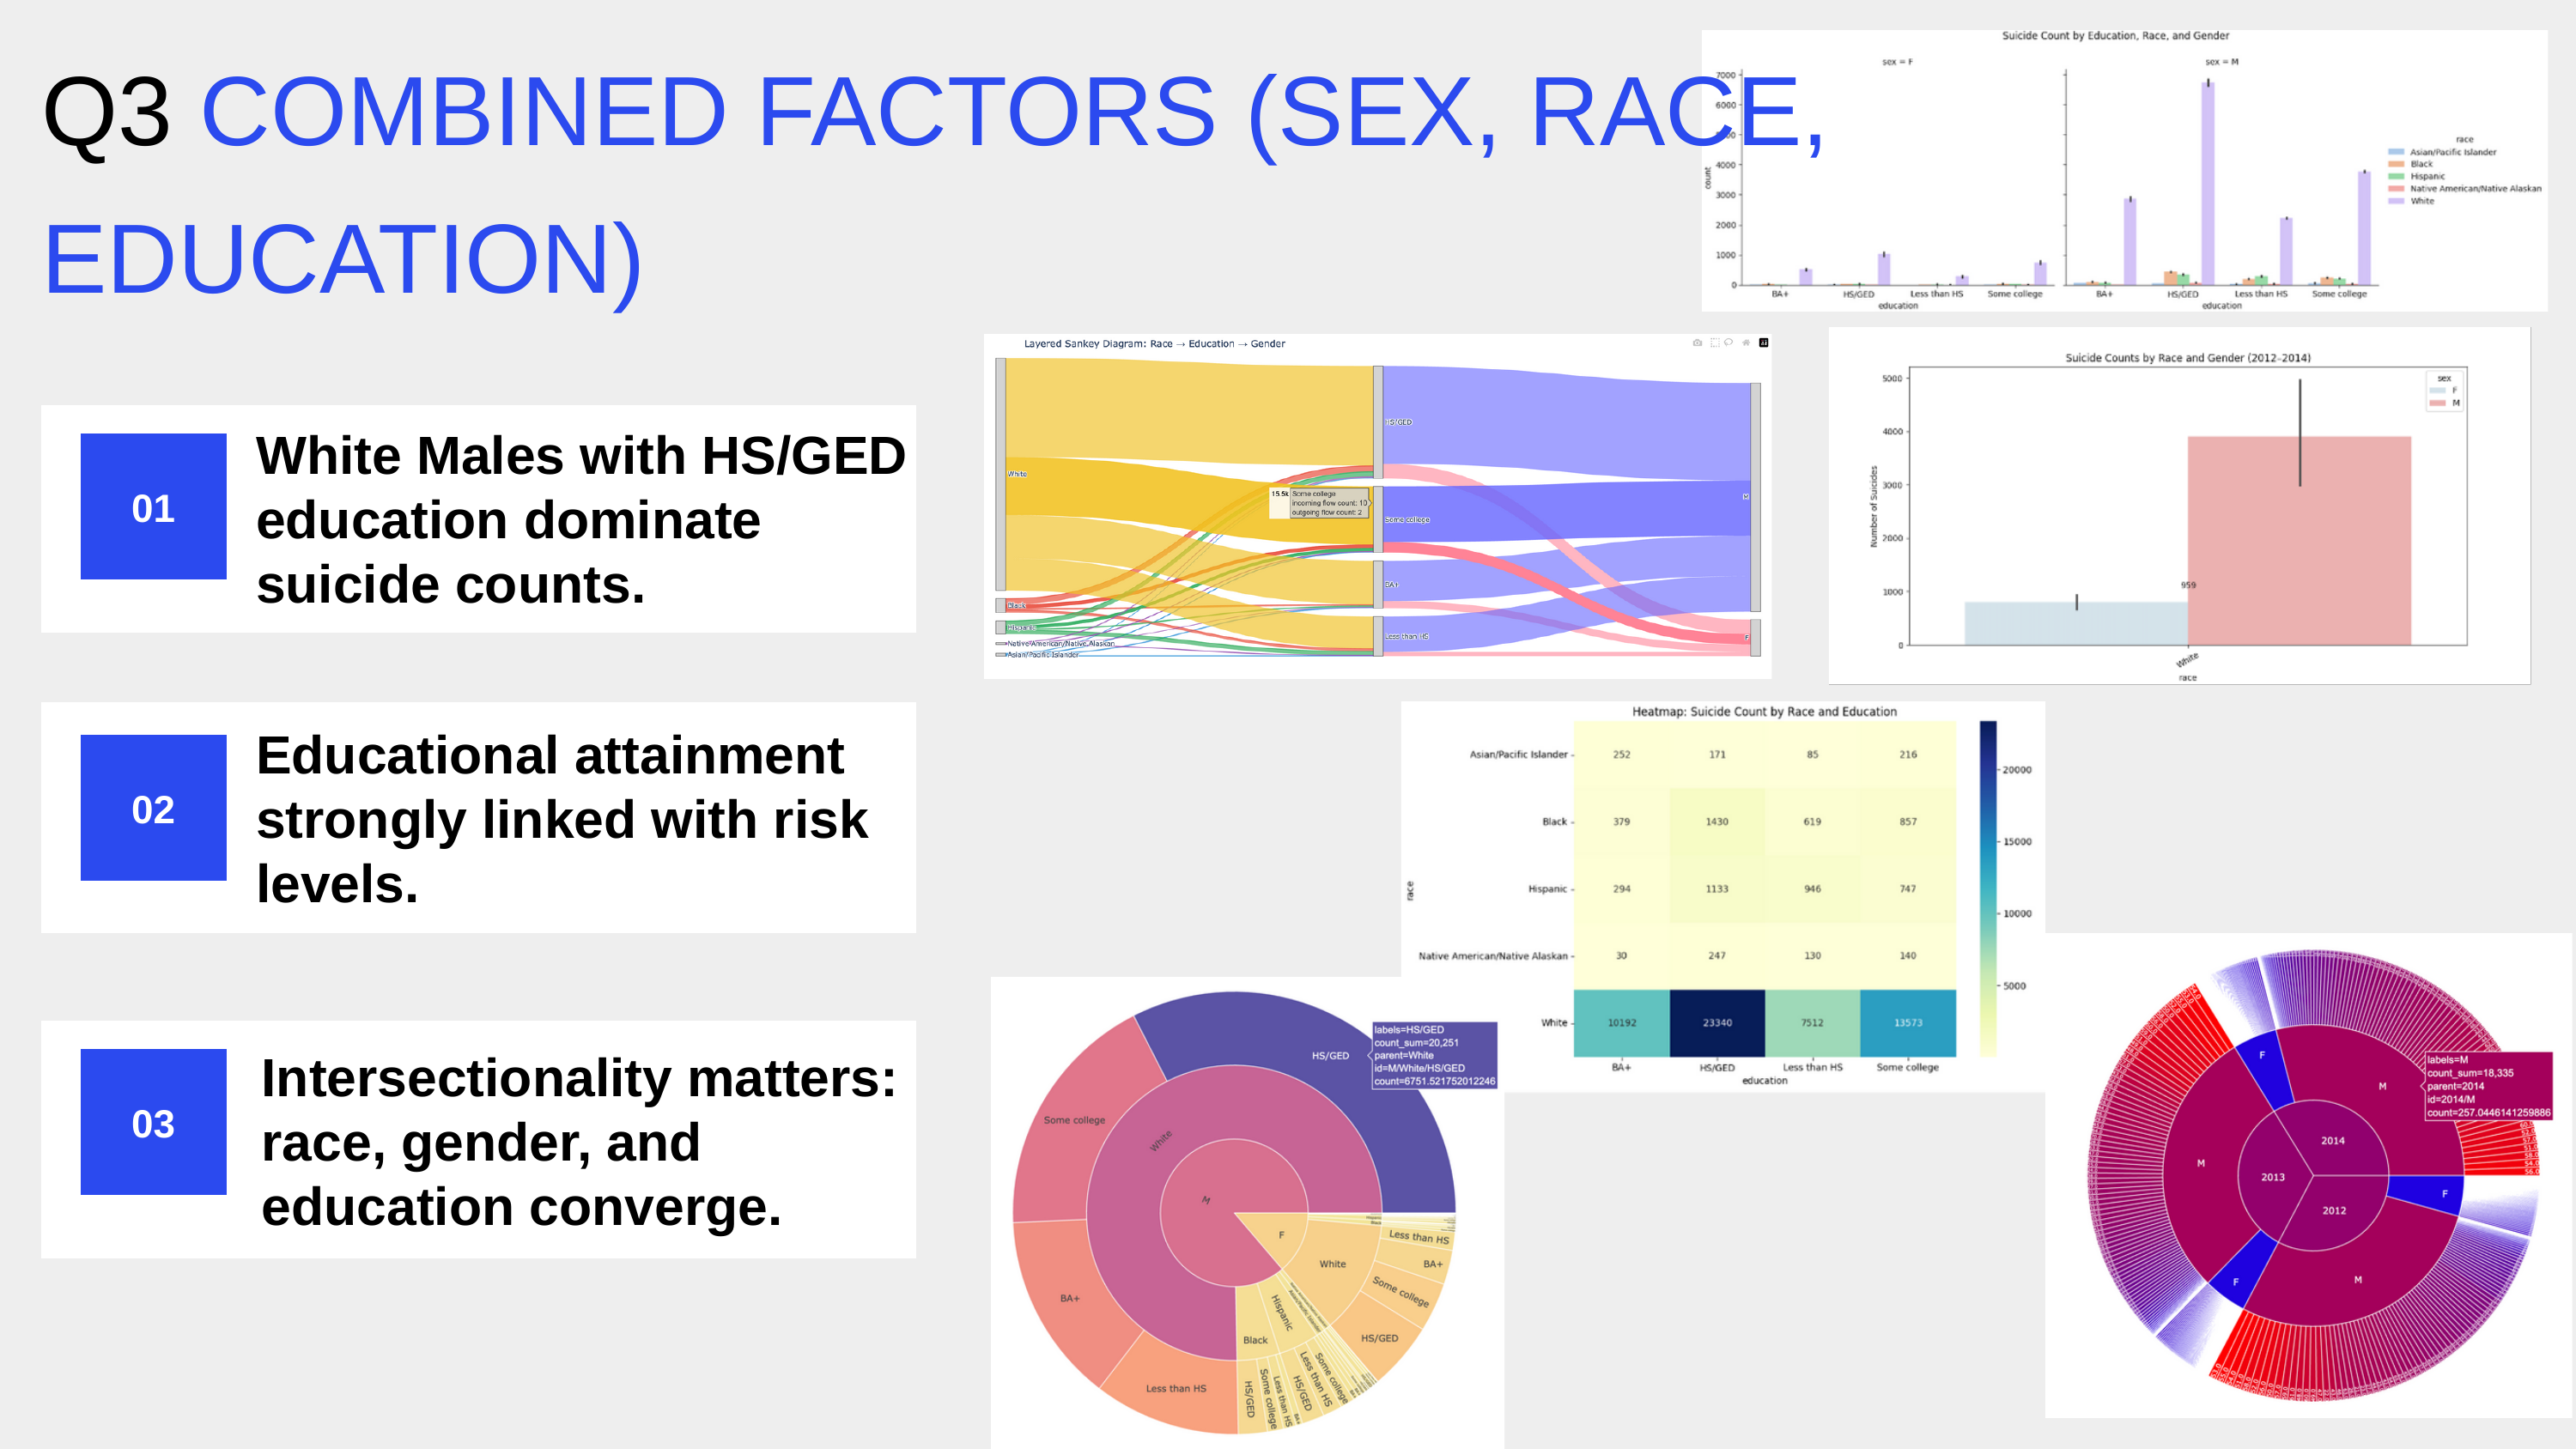

Q3 COMBINED FACTORS (SEX, RACE, EDUCATION)

White Males with HS/GED education dominate suicide counts.

01

Educational attainment strongly linked with risk levels.

02

Intersectionality matters: race, gender, and education converge.

03